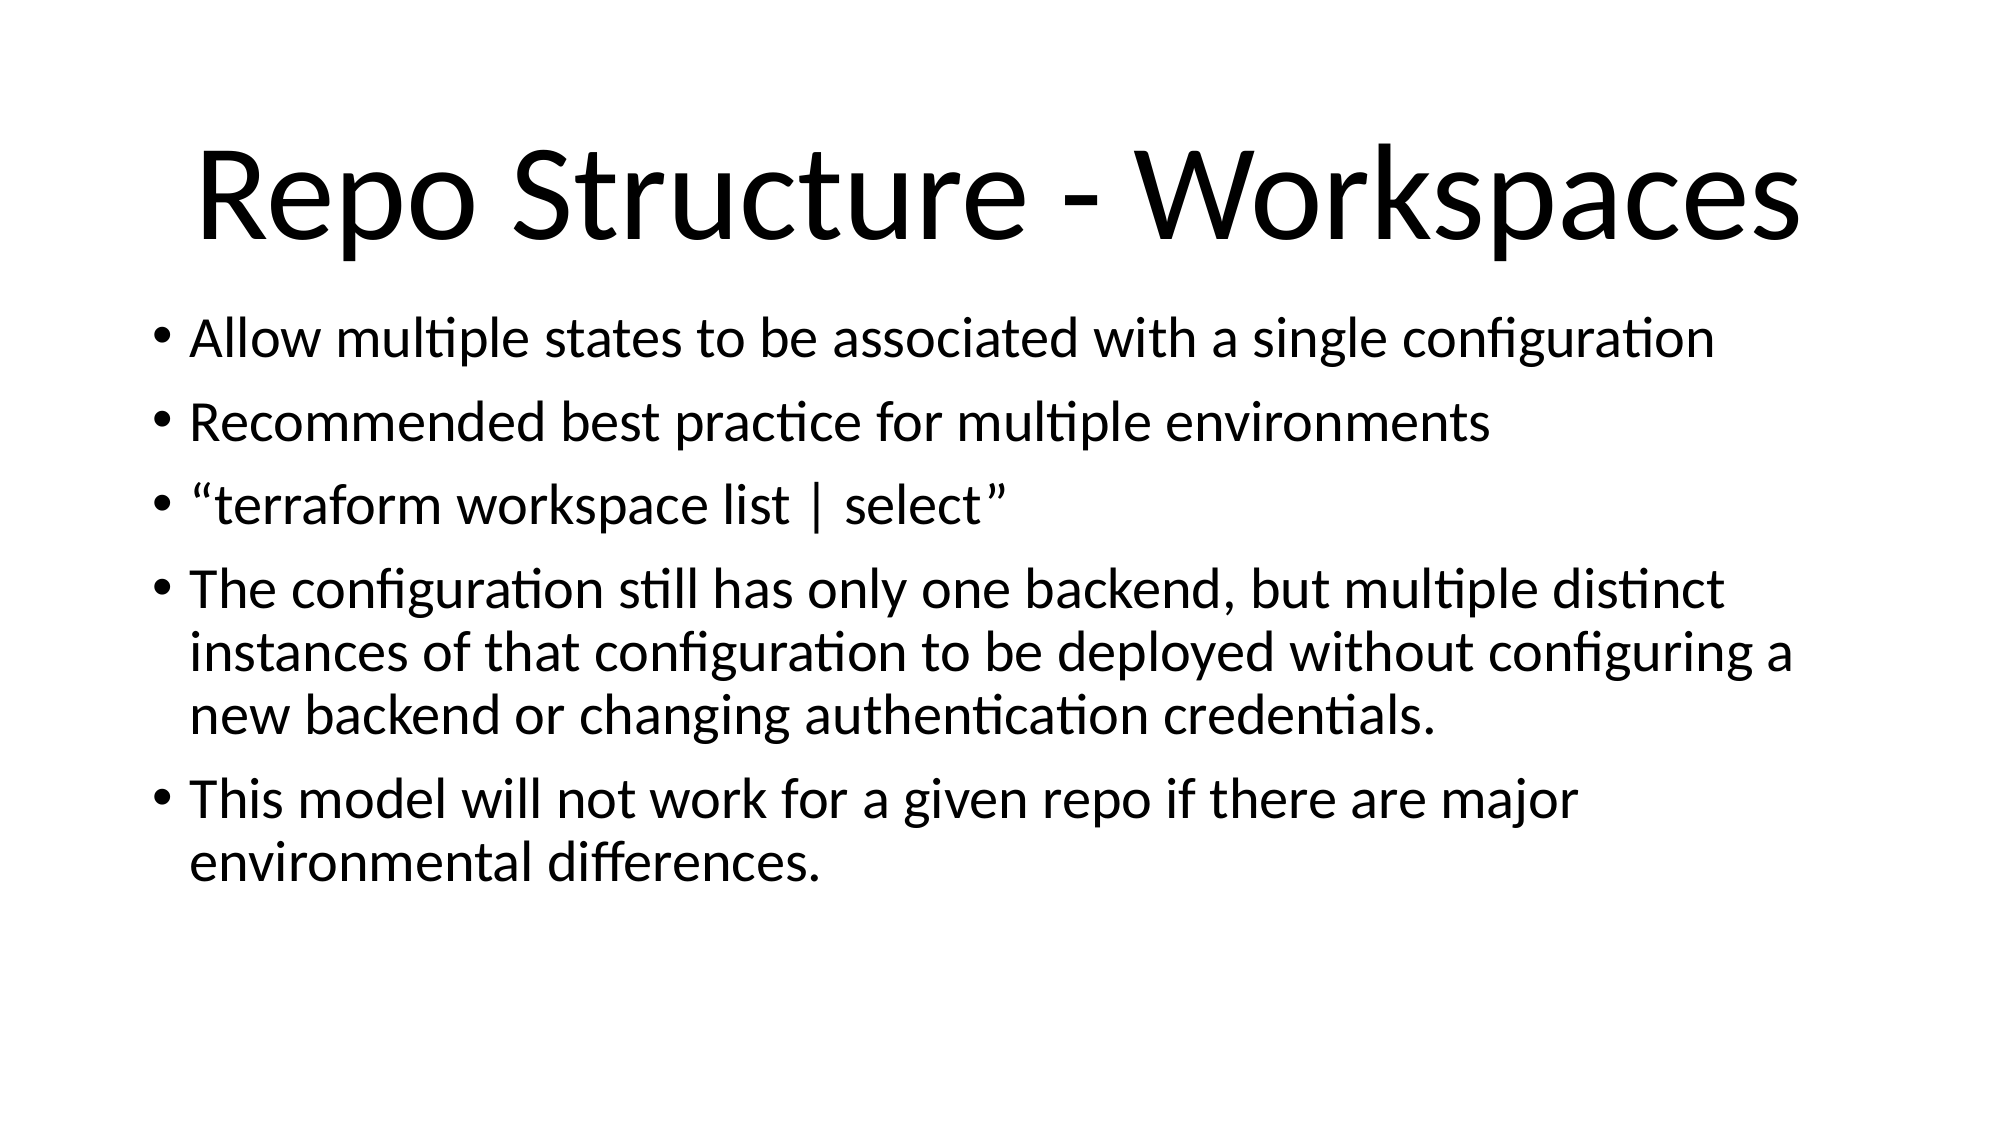

# Repo Structure - Workspaces
Allow multiple states to be associated with a single configuration
Recommended best practice for multiple environments
“terraform workspace list | select”
The configuration still has only one backend, but multiple distinct instances of that configuration to be deployed without configuring a new backend or changing authentication credentials.
This model will not work for a given repo if there are major environmental differences.